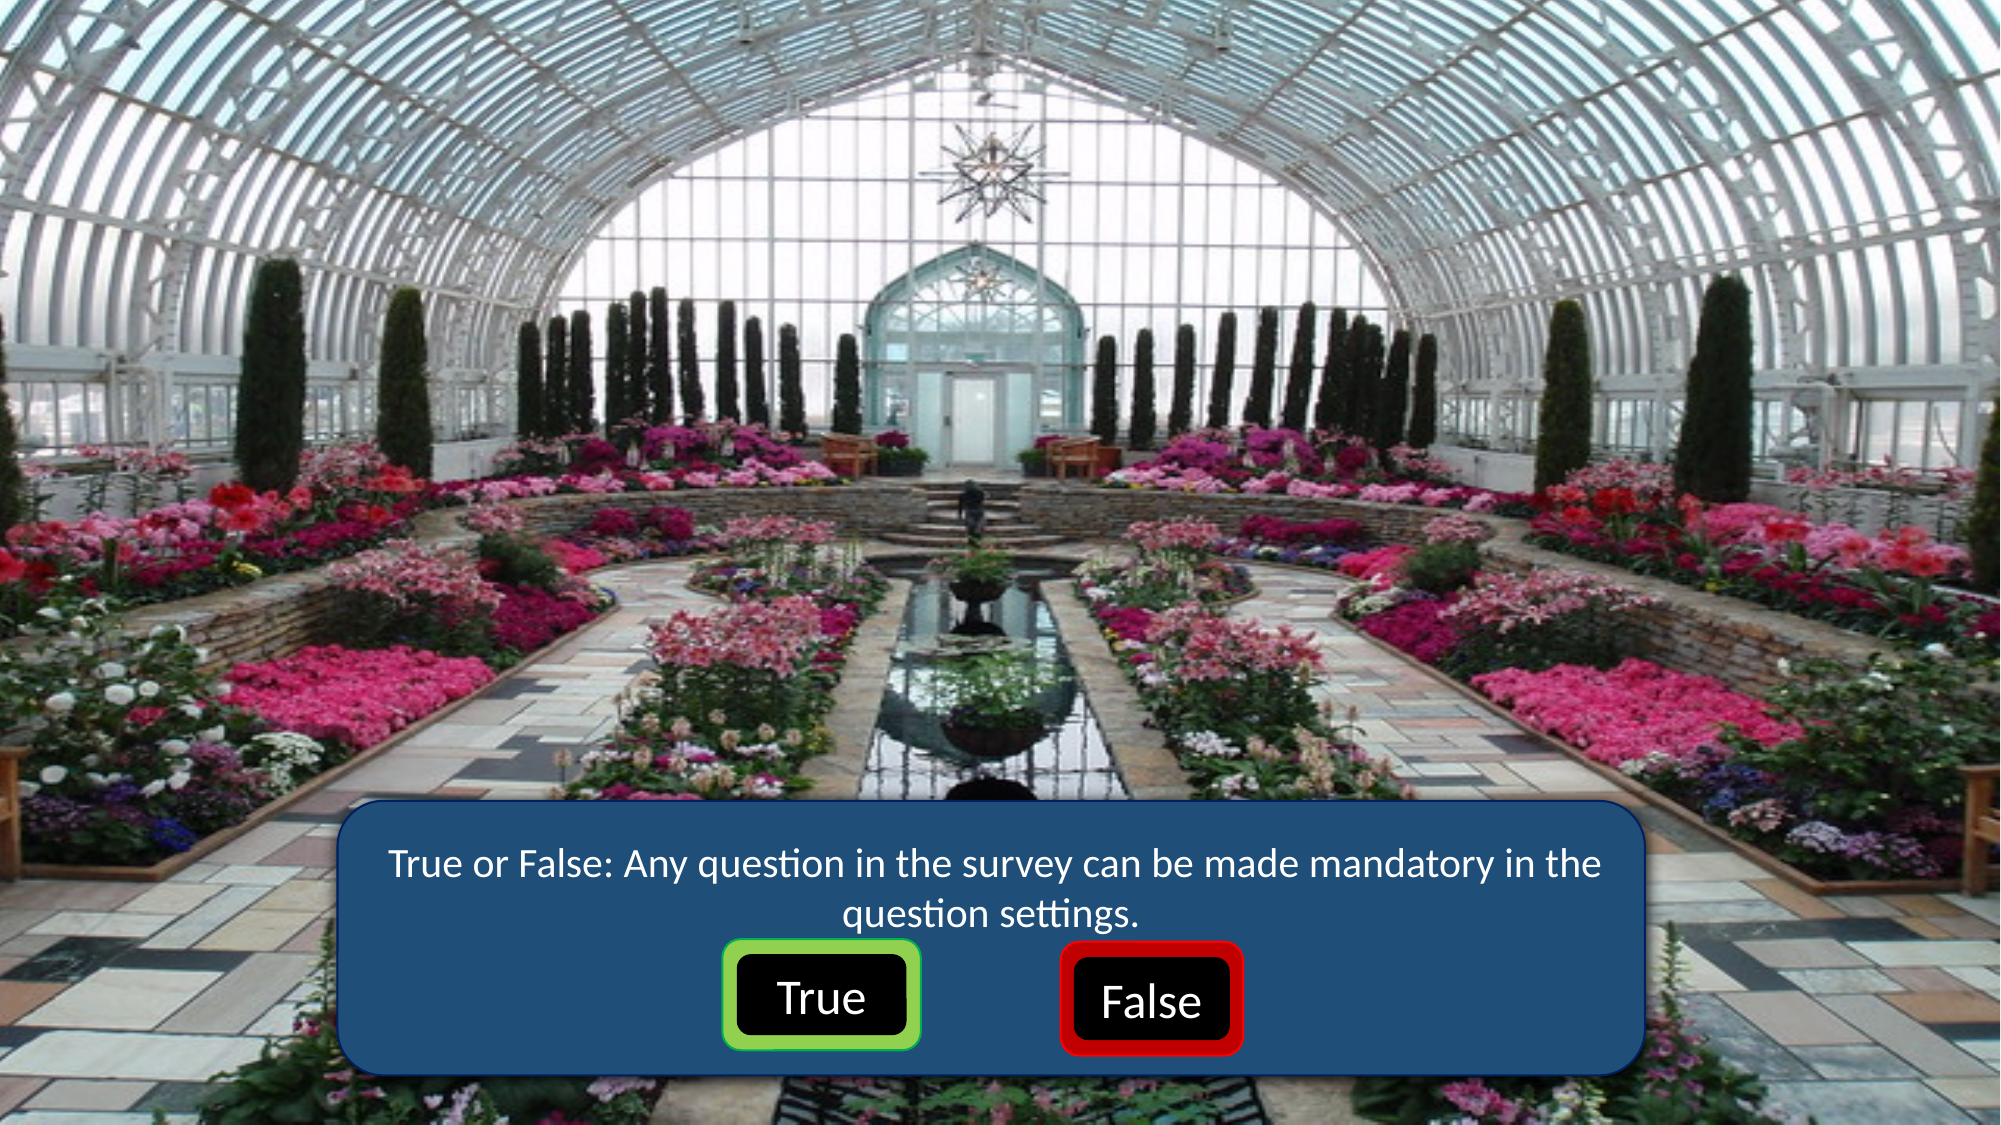

True or False: Any question in the survey can be made mandatory in the question settings.

True

False